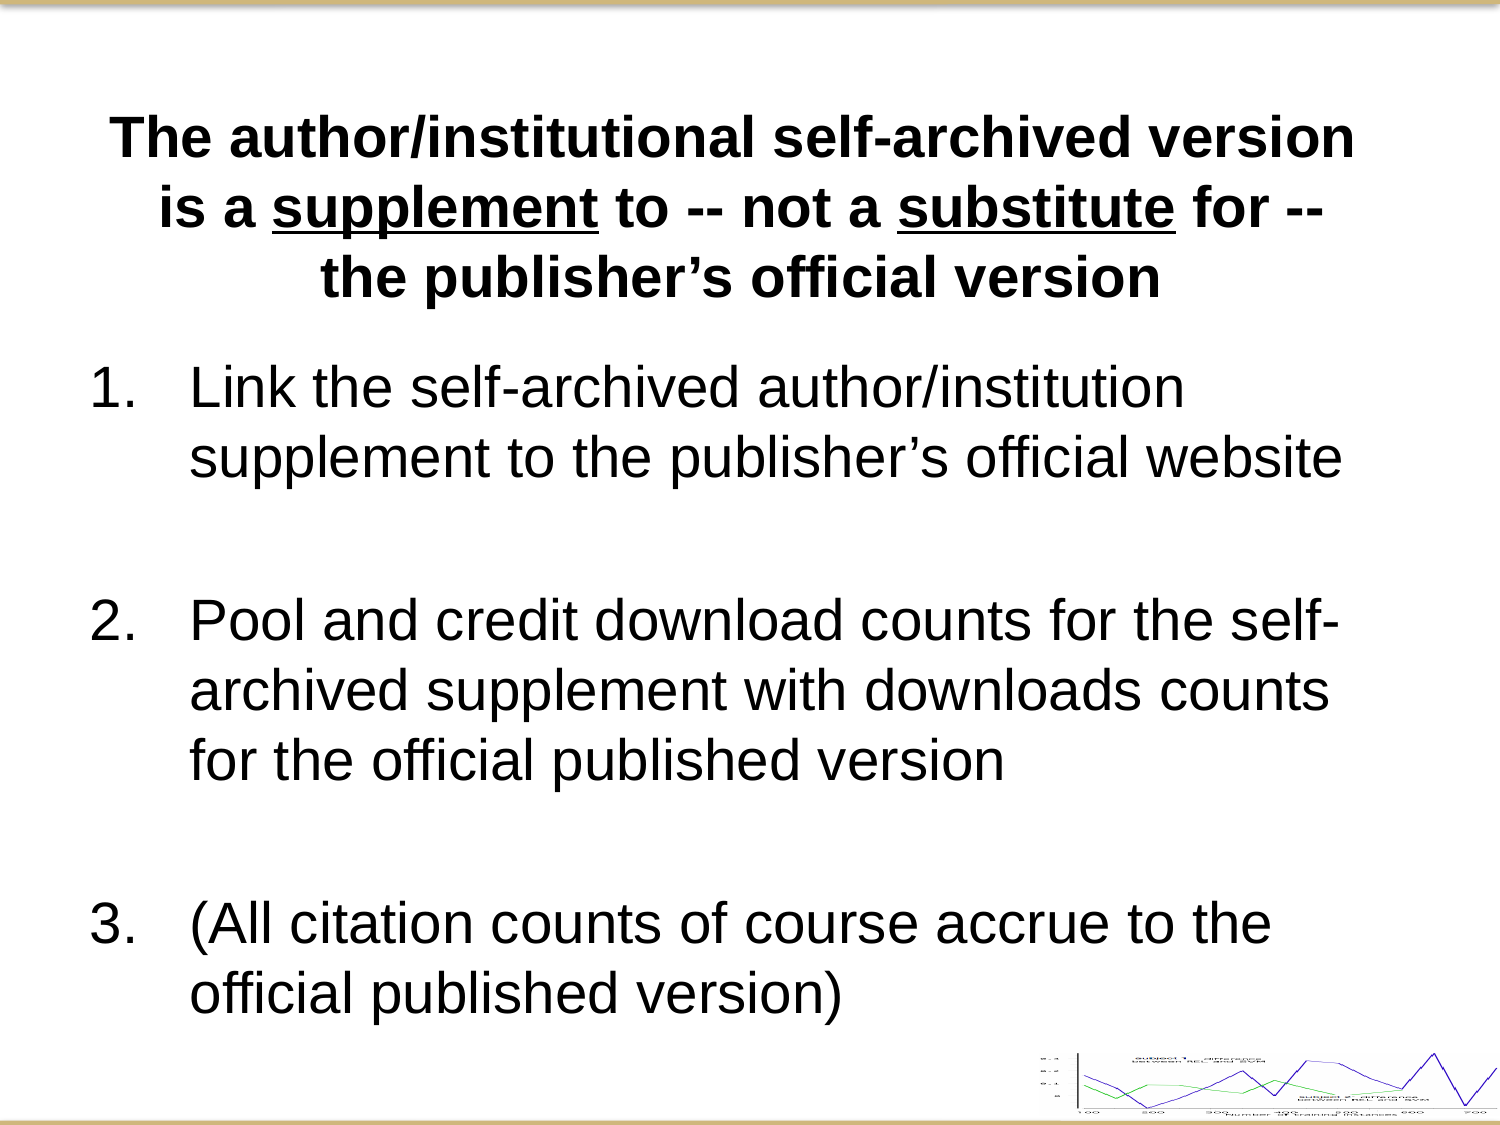

The author/institutional self-archived version
is a supplement to -- not a substitute for --
the publisher’s official version
Link the self-archived author/institution supplement to the publisher’s official website

Pool and credit download counts for the self-archived supplement with downloads counts for the official published version

(All citation counts of course accrue to the official published version)